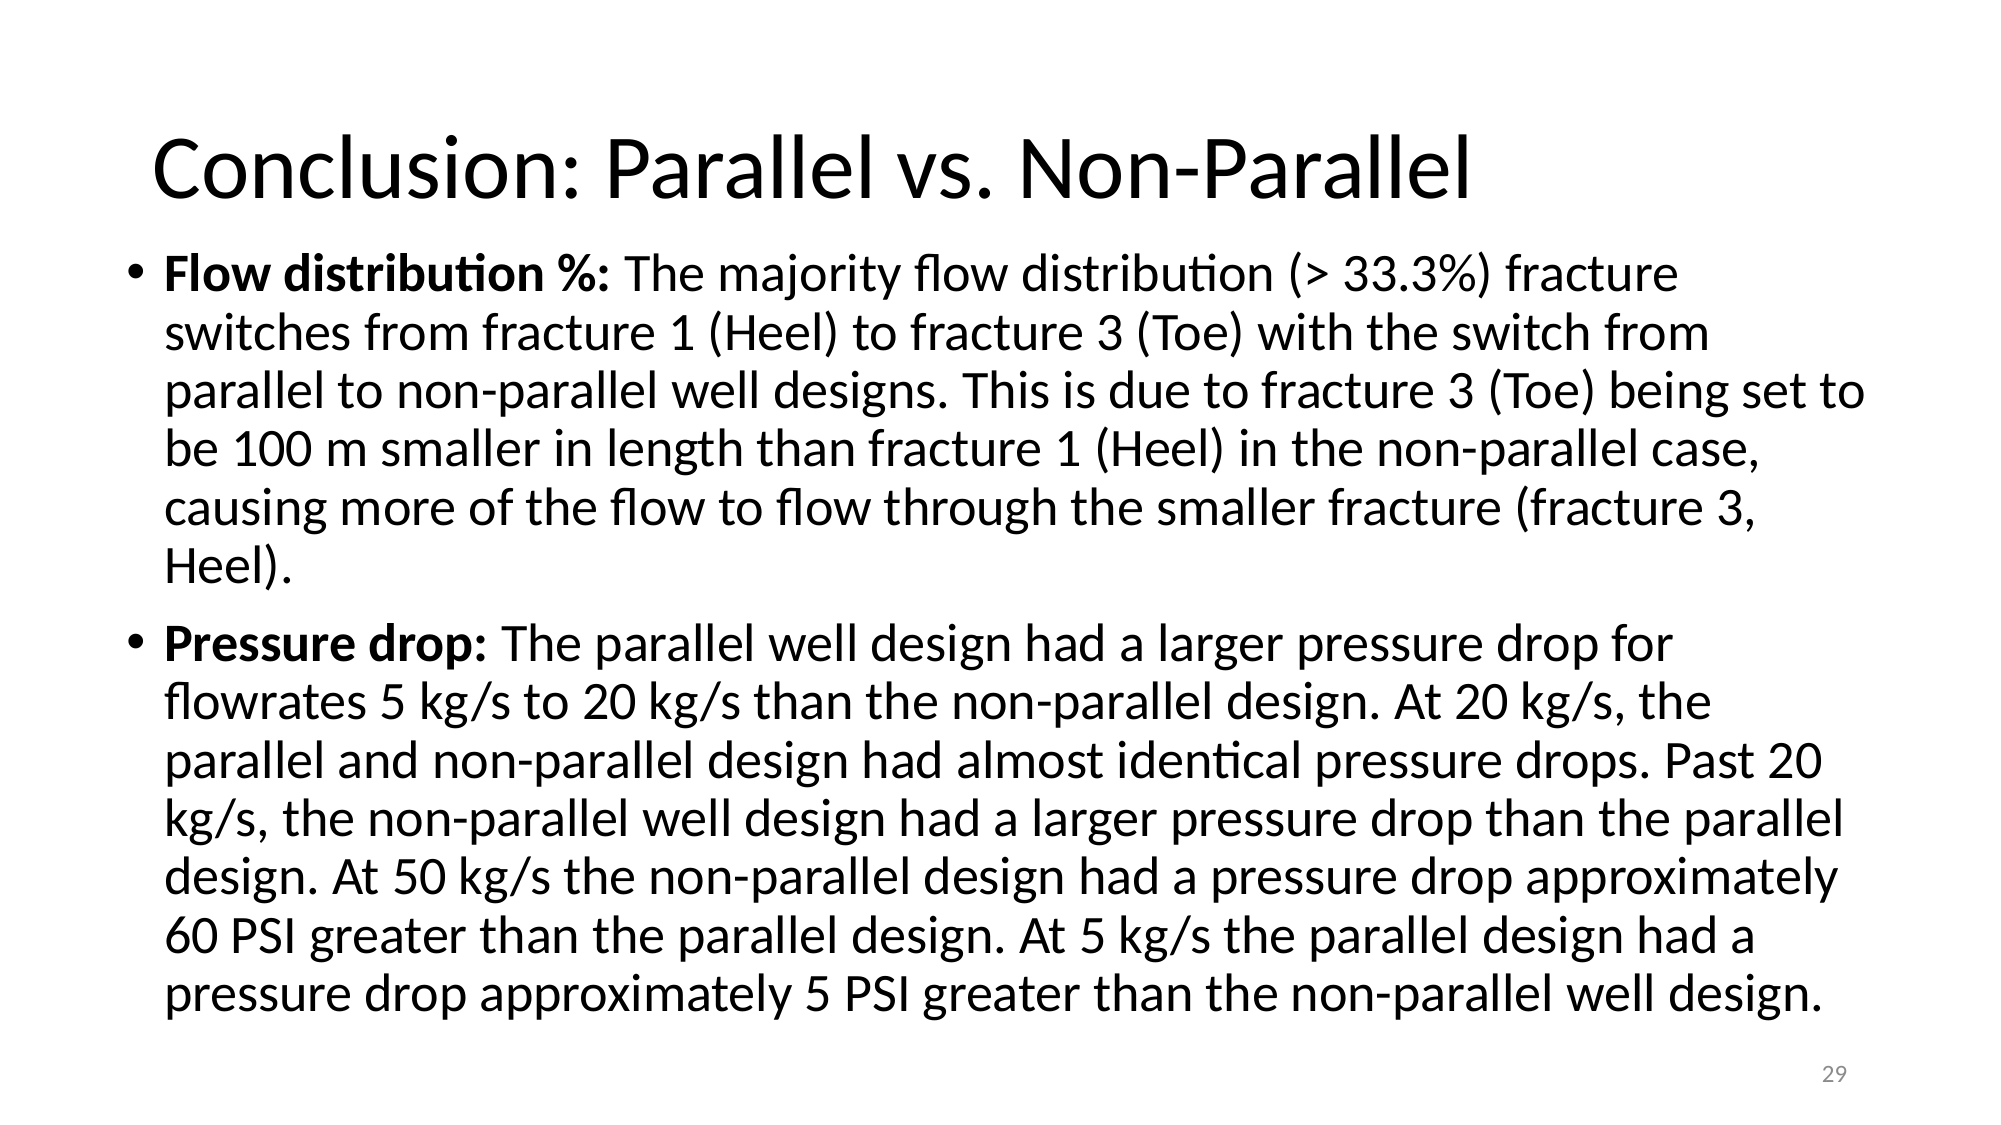

# Conclusion: Parallel vs. Non-Parallel
Flow distribution %: The majority flow distribution (> 33.3%) fracture switches from fracture 1 (Heel) to fracture 3 (Toe) with the switch from parallel to non-parallel well designs. This is due to fracture 3 (Toe) being set to be 100 m smaller in length than fracture 1 (Heel) in the non-parallel case, causing more of the flow to flow through the smaller fracture (fracture 3, Heel).
Pressure drop: The parallel well design had a larger pressure drop for flowrates 5 kg/s to 20 kg/s than the non-parallel design. At 20 kg/s, the parallel and non-parallel design had almost identical pressure drops. Past 20 kg/s, the non-parallel well design had a larger pressure drop than the parallel design. At 50 kg/s the non-parallel design had a pressure drop approximately 60 PSI greater than the parallel design. At 5 kg/s the parallel design had a pressure drop approximately 5 PSI greater than the non-parallel well design.
29